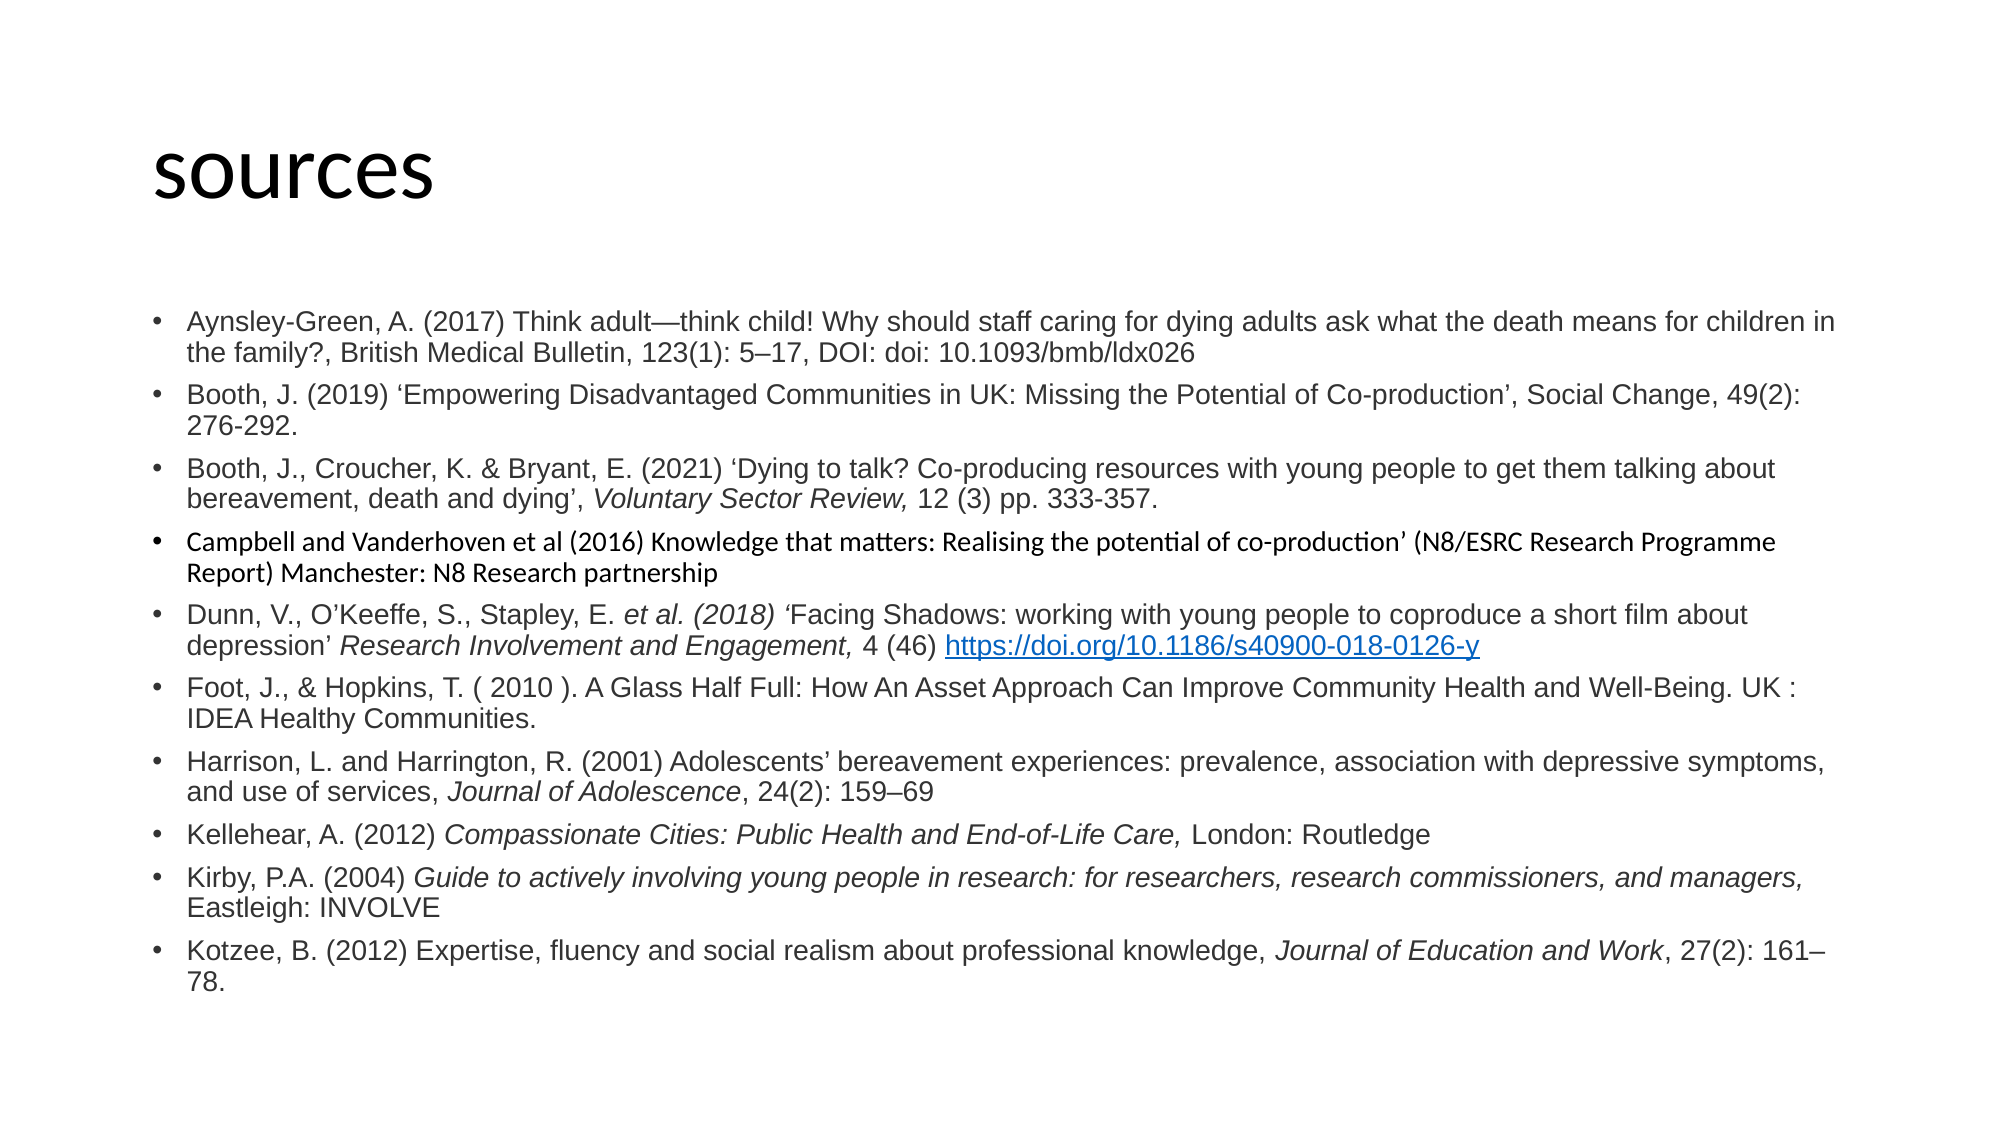

# sources
Aynsley-Green, A. (2017) Think adult—think child! Why should staff caring for dying adults ask what the death means for children in the family?, British Medical Bulletin, 123(1): 5–17, DOI: doi: 10.1093/bmb/ldx026
Booth, J. (2019) ‘Empowering Disadvantaged Communities in UK: Missing the Potential of Co-production’, Social Change, 49(2): 276-292.
Booth, J., Croucher, K. & Bryant, E. (2021) ‘Dying to talk? Co-producing resources with young people to get them talking about bereavement, death and dying’, Voluntary Sector Review, 12 (3) pp. 333-357.
Campbell and Vanderhoven et al (2016) Knowledge that matters: Realising the potential of co-production’ (N8/ESRC Research Programme Report) Manchester: N8 Research partnership
Dunn, V., O’Keeffe, S., Stapley, E. et al. (2018) ‘Facing Shadows: working with young people to coproduce a short film about depression’ Research Involvement and Engagement, 4 (46) https://doi.org/10.1186/s40900-018-0126-y
Foot, J., & Hopkins, T. ( 2010 ). A Glass Half Full: How An Asset Approach Can Improve Community Health and Well‐Being. UK : IDEA Healthy Communities.
Harrison, L. and Harrington, R. (2001) Adolescents’ bereavement experiences: prevalence, association with depressive symptoms, and use of services, Journal of Adolescence, 24(2): 159–69
Kellehear, A. (2012) Compassionate Cities: Public Health and End-of-Life Care, London: Routledge
Kirby, P.A. (2004) Guide to actively involving young people in research: for researchers, research commissioners, and managers, Eastleigh: INVOLVE
Kotzee, B. (2012) Expertise, fluency and social realism about professional knowledge, Journal of Education and Work, 27(2): 161–78.